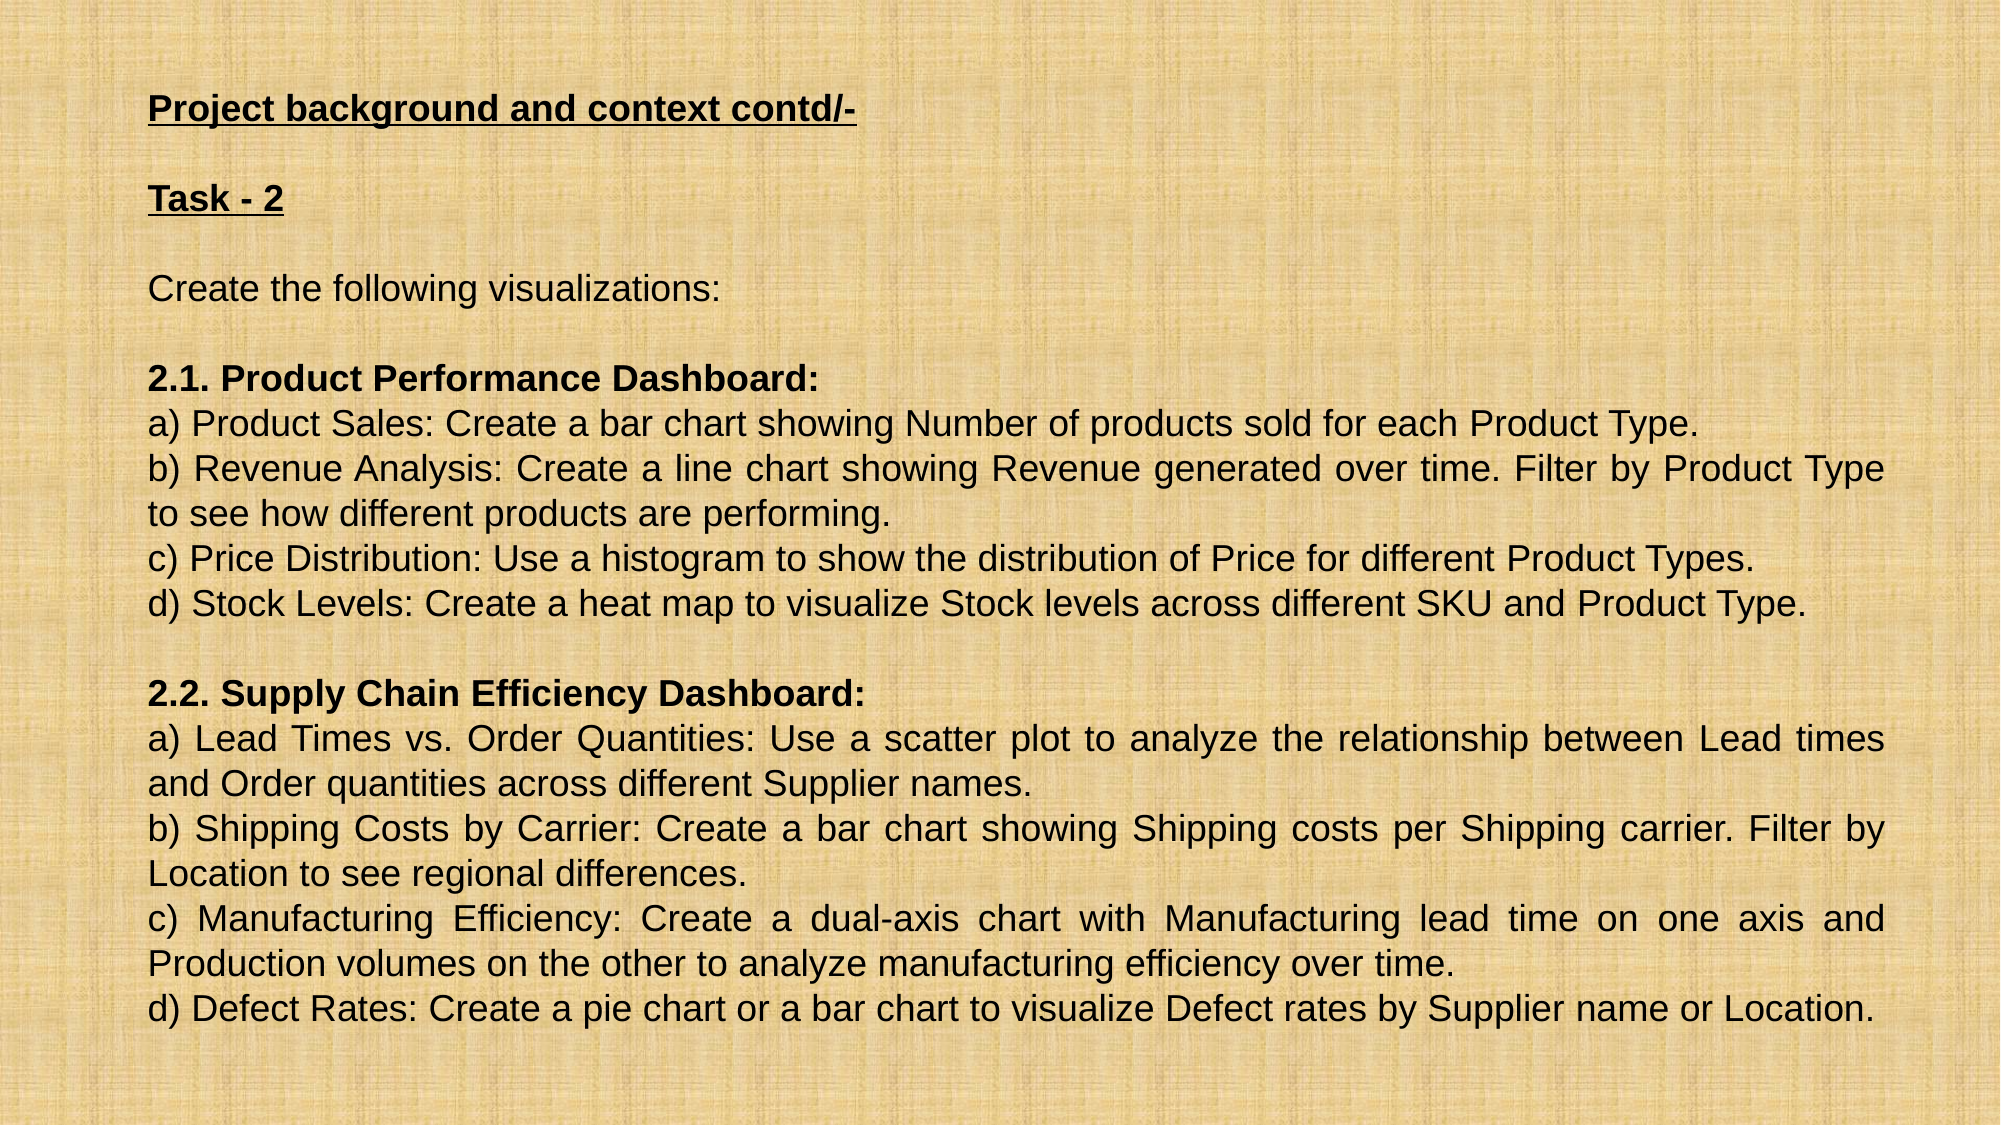

Project background and context contd/-

Task - 2

Create the following visualizations:

2.1. Product Performance Dashboard:
a) Product Sales: Create a bar chart showing Number of products sold for each Product Type.
b) Revenue Analysis: Create a line chart showing Revenue generated over time. Filter by Product Type to see how different products are performing.
c) Price Distribution: Use a histogram to show the distribution of Price for different Product Types.
d) Stock Levels: Create a heat map to visualize Stock levels across different SKU and Product Type.

2.2. Supply Chain Efficiency Dashboard:
a) Lead Times vs. Order Quantities: Use a scatter plot to analyze the relationship between Lead times and Order quantities across different Supplier names.
b) Shipping Costs by Carrier: Create a bar chart showing Shipping costs per Shipping carrier. Filter by Location to see regional differences.
c) Manufacturing Efficiency: Create a dual-axis chart with Manufacturing lead time on one axis and Production volumes on the other to analyze manufacturing efficiency over time.
d) Defect Rates: Create a pie chart or a bar chart to visualize Defect rates by Supplier name or Location.